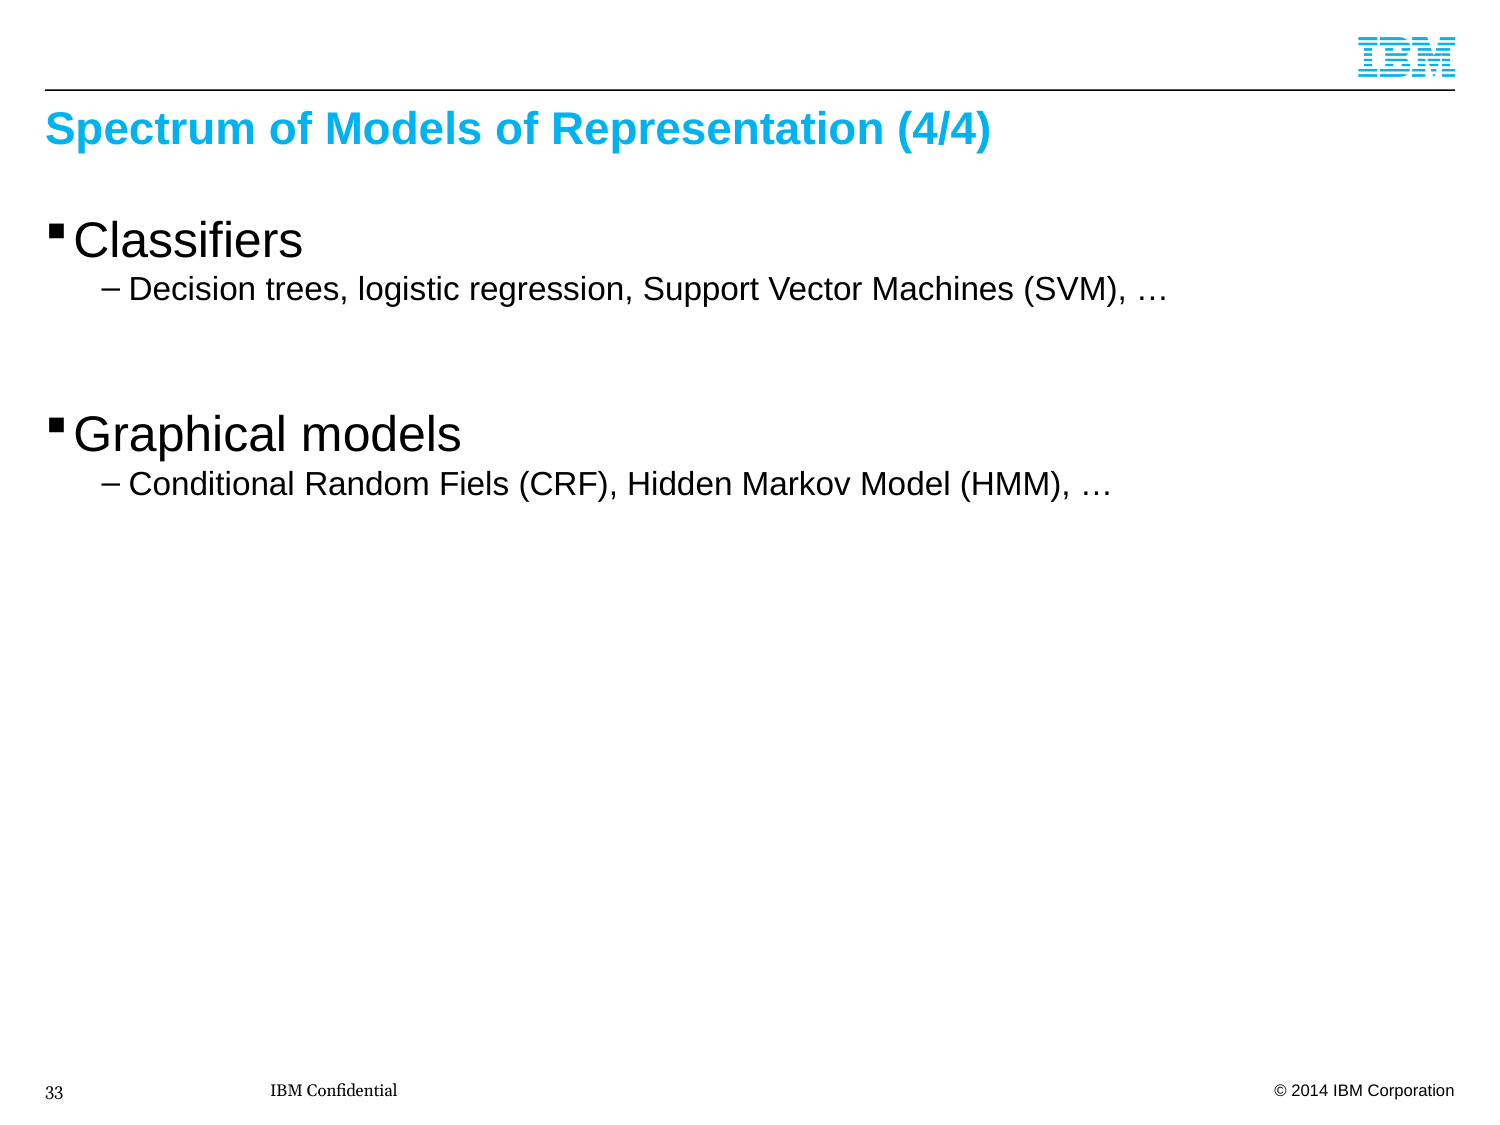

# Spectrum of Models of Representation (4/4)
Classifiers
Decision trees, logistic regression, Support Vector Machines (SVM), …

Graphical models
Conditional Random Fiels (CRF), Hidden Markov Model (HMM), …

33
IBM Confidential